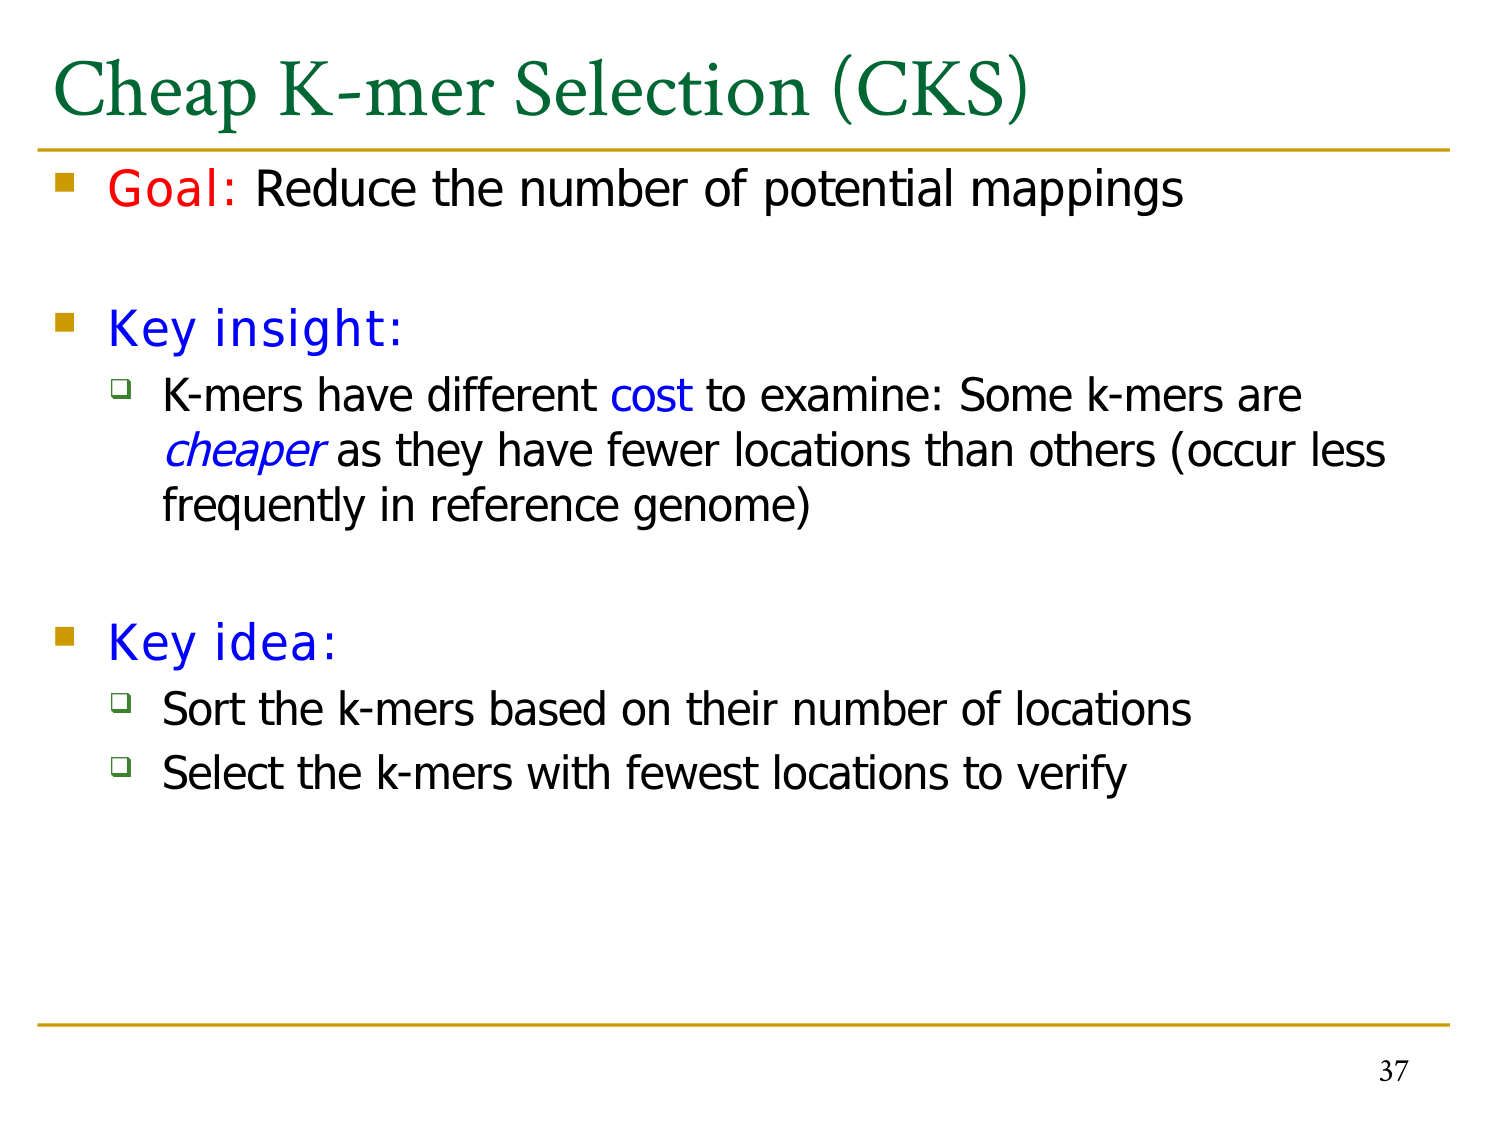

# Cheap K-mer Selection (CKS)
Goal: Reduce the number of potential mappings

Key insight:
K-mers have different cost to examine: Some k-mers are cheaper as they have fewer locations than others (occur less frequently in reference genome)

Key idea:
Sort the k-mers based on their number of locations
Select the k-mers with fewest locations to verify
37